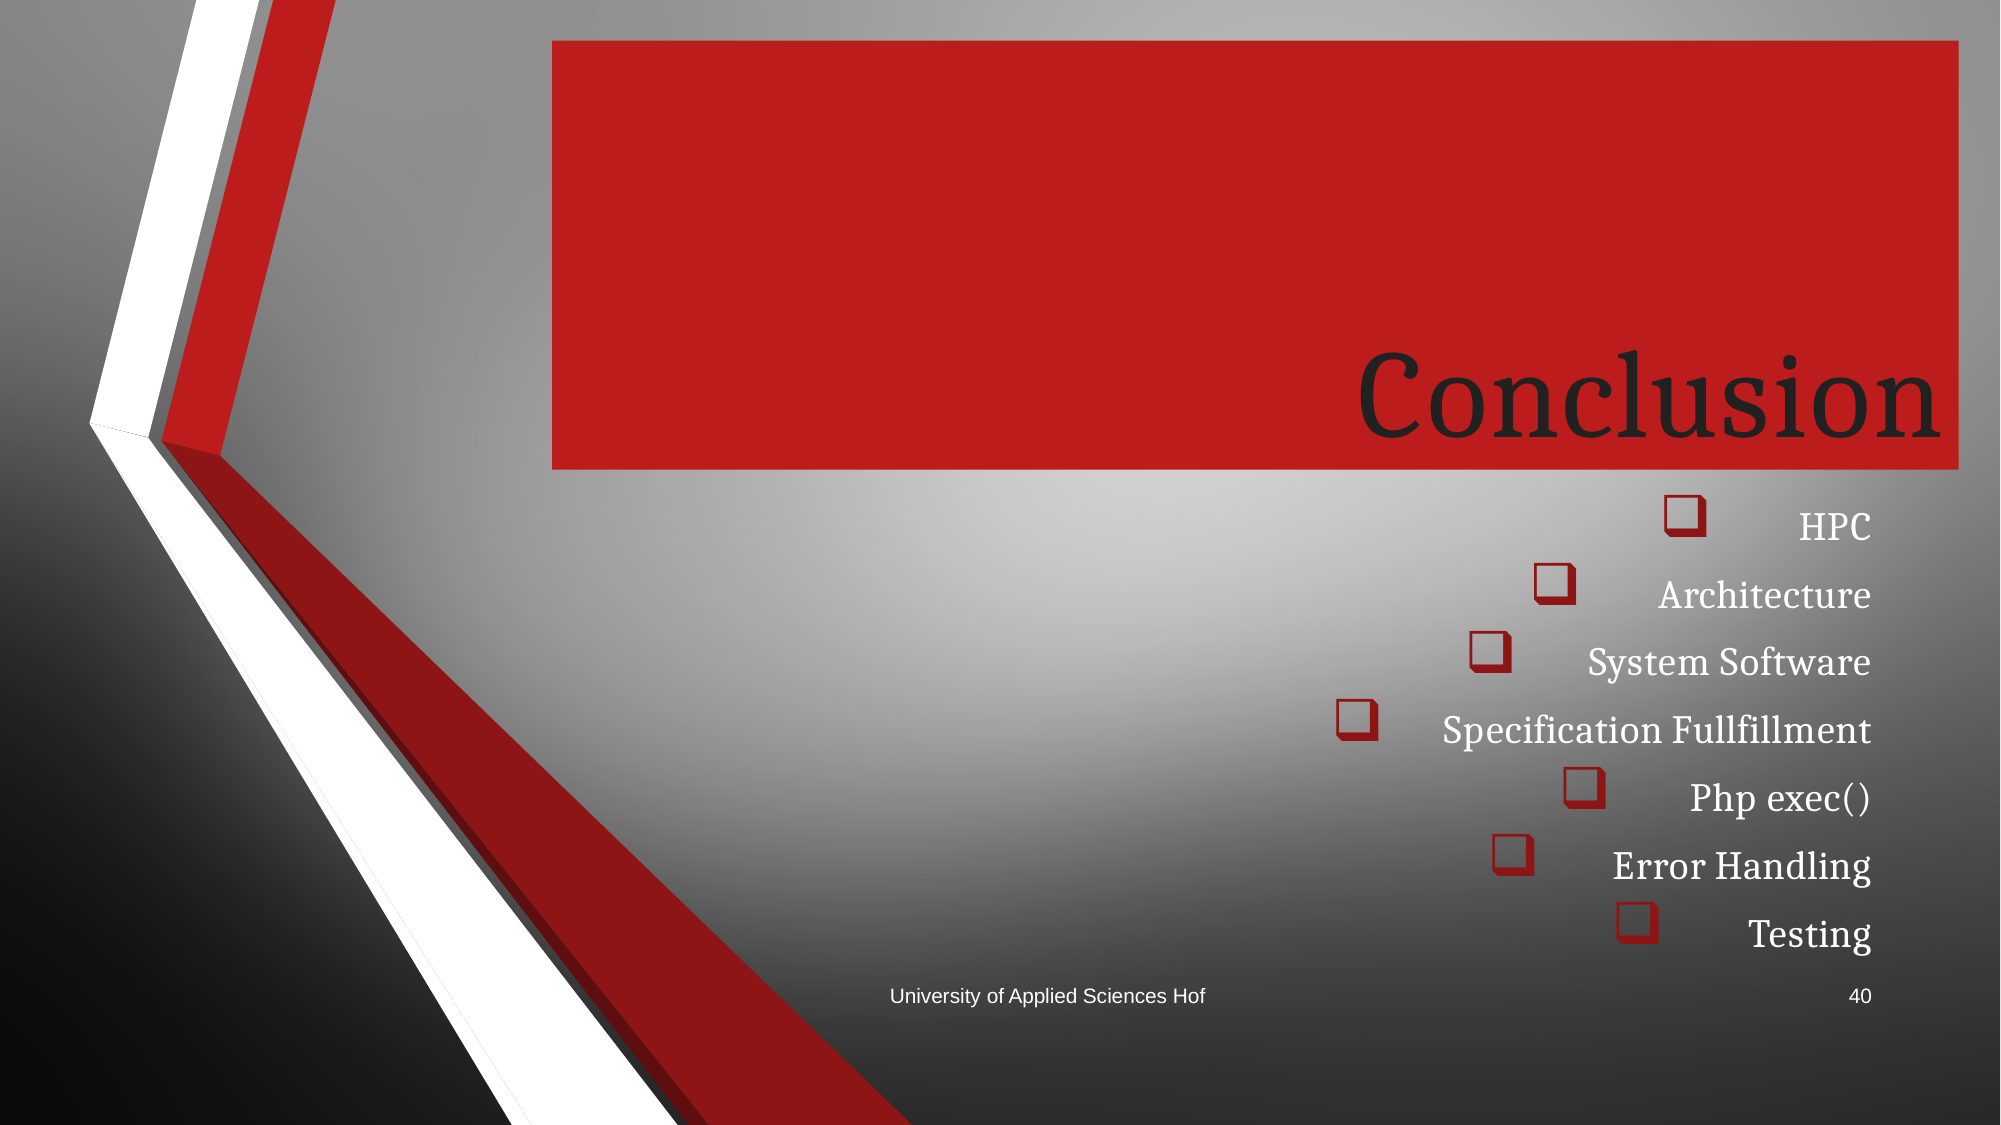

# Conclusion
HPC
Architecture
System Software
Specification Fullfillment
Php exec()
Error Handling
Testing
University of Applied Sciences Hof
40